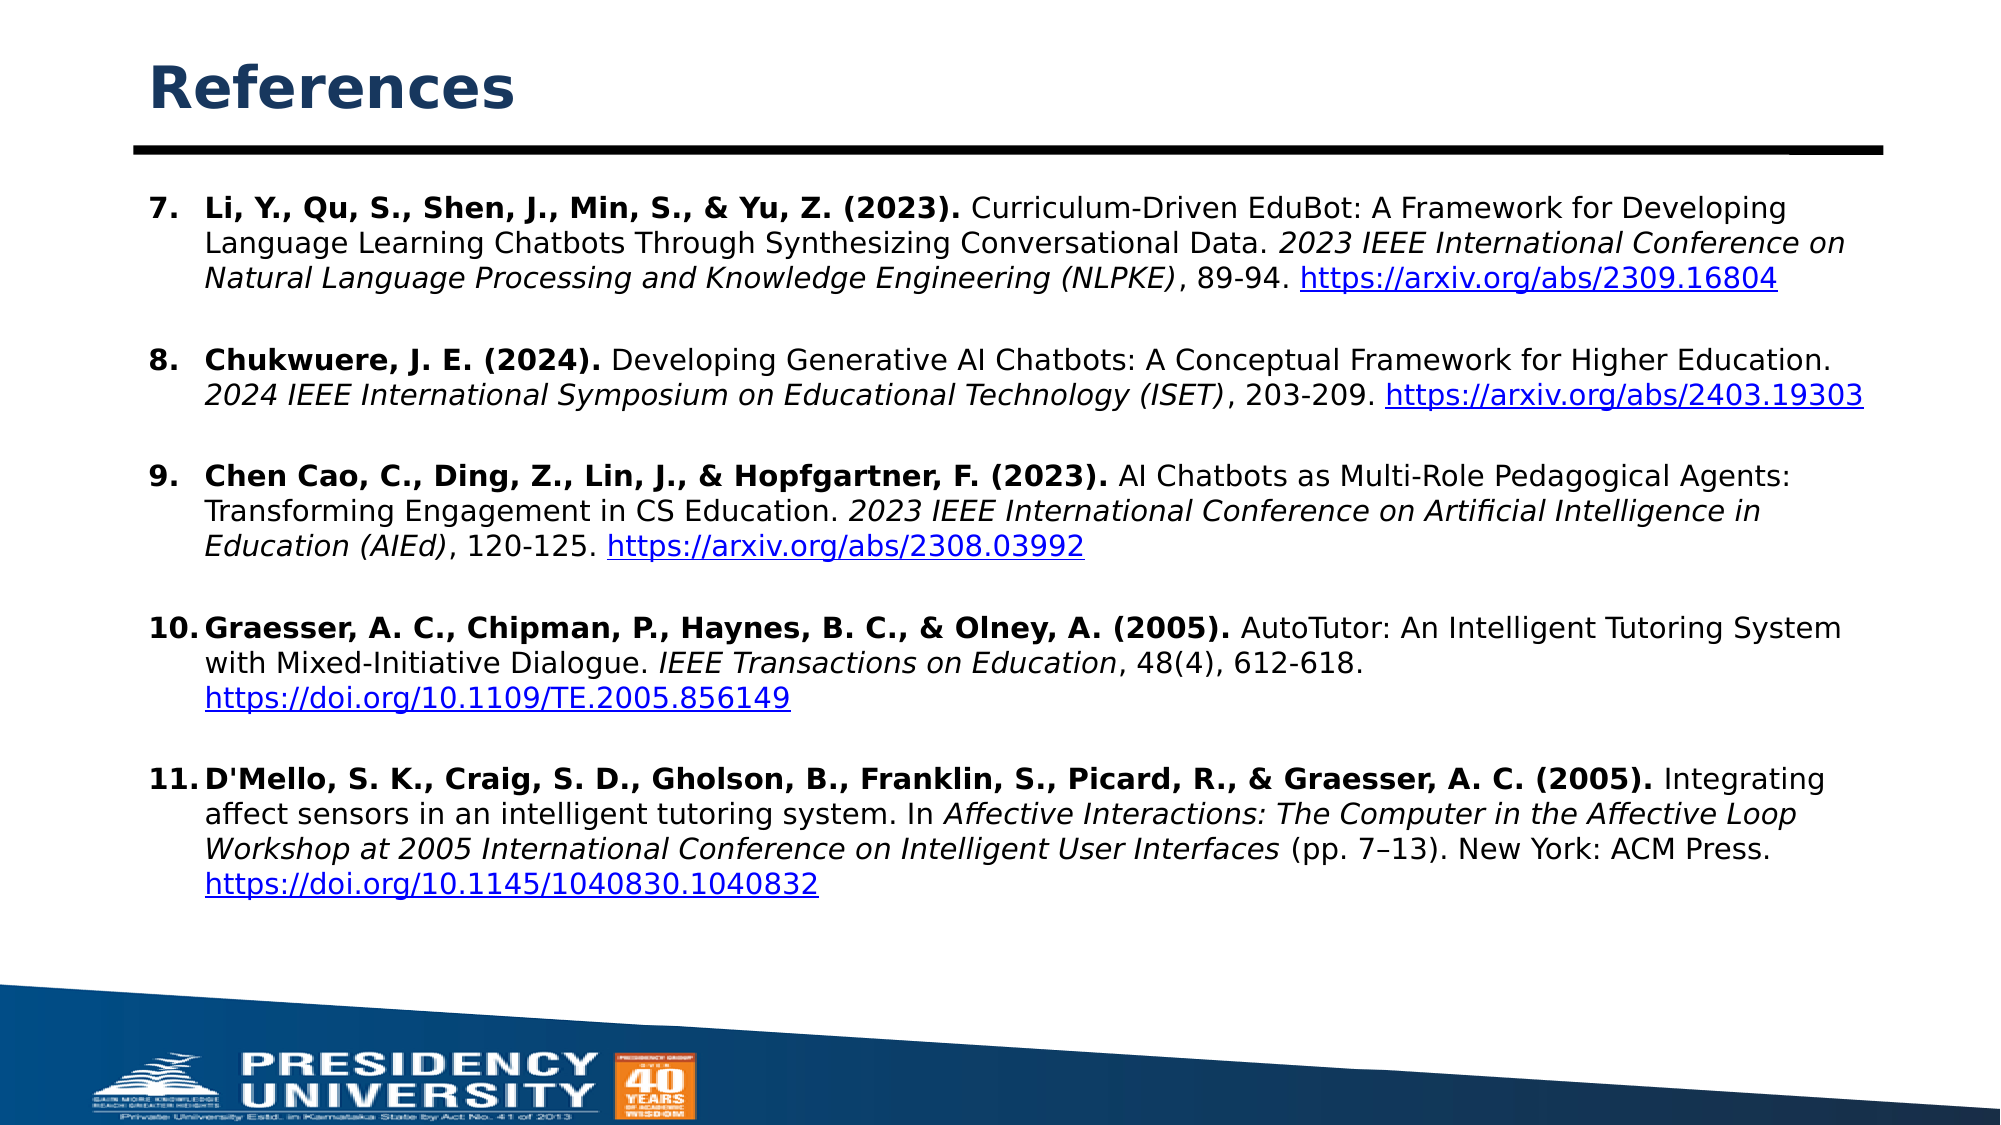

# References
Li, Y., Qu, S., Shen, J., Min, S., & Yu, Z. (2023). Curriculum-Driven EduBot: A Framework for Developing Language Learning Chatbots Through Synthesizing Conversational Data. 2023 IEEE International Conference on Natural Language Processing and Knowledge Engineering (NLPKE), 89-94. https://arxiv.org/abs/2309.16804

Chukwuere, J. E. (2024). Developing Generative AI Chatbots: A Conceptual Framework for Higher Education. 2024 IEEE International Symposium on Educational Technology (ISET), 203-209. https://arxiv.org/abs/2403.19303

Chen Cao, C., Ding, Z., Lin, J., & Hopfgartner, F. (2023). AI Chatbots as Multi-Role Pedagogical Agents: Transforming Engagement in CS Education. 2023 IEEE International Conference on Artificial Intelligence in Education (AIEd), 120-125. https://arxiv.org/abs/2308.03992

Graesser, A. C., Chipman, P., Haynes, B. C., & Olney, A. (2005). AutoTutor: An Intelligent Tutoring System with Mixed-Initiative Dialogue. IEEE Transactions on Education, 48(4), 612-618. https://doi.org/10.1109/TE.2005.856149

D'Mello, S. K., Craig, S. D., Gholson, B., Franklin, S., Picard, R., & Graesser, A. C. (2005). Integrating affect sensors in an intelligent tutoring system. In Affective Interactions: The Computer in the Affective Loop Workshop at 2005 International Conference on Intelligent User Interfaces (pp. 7–13). New York: ACM Press. https://doi.org/10.1145/1040830.1040832